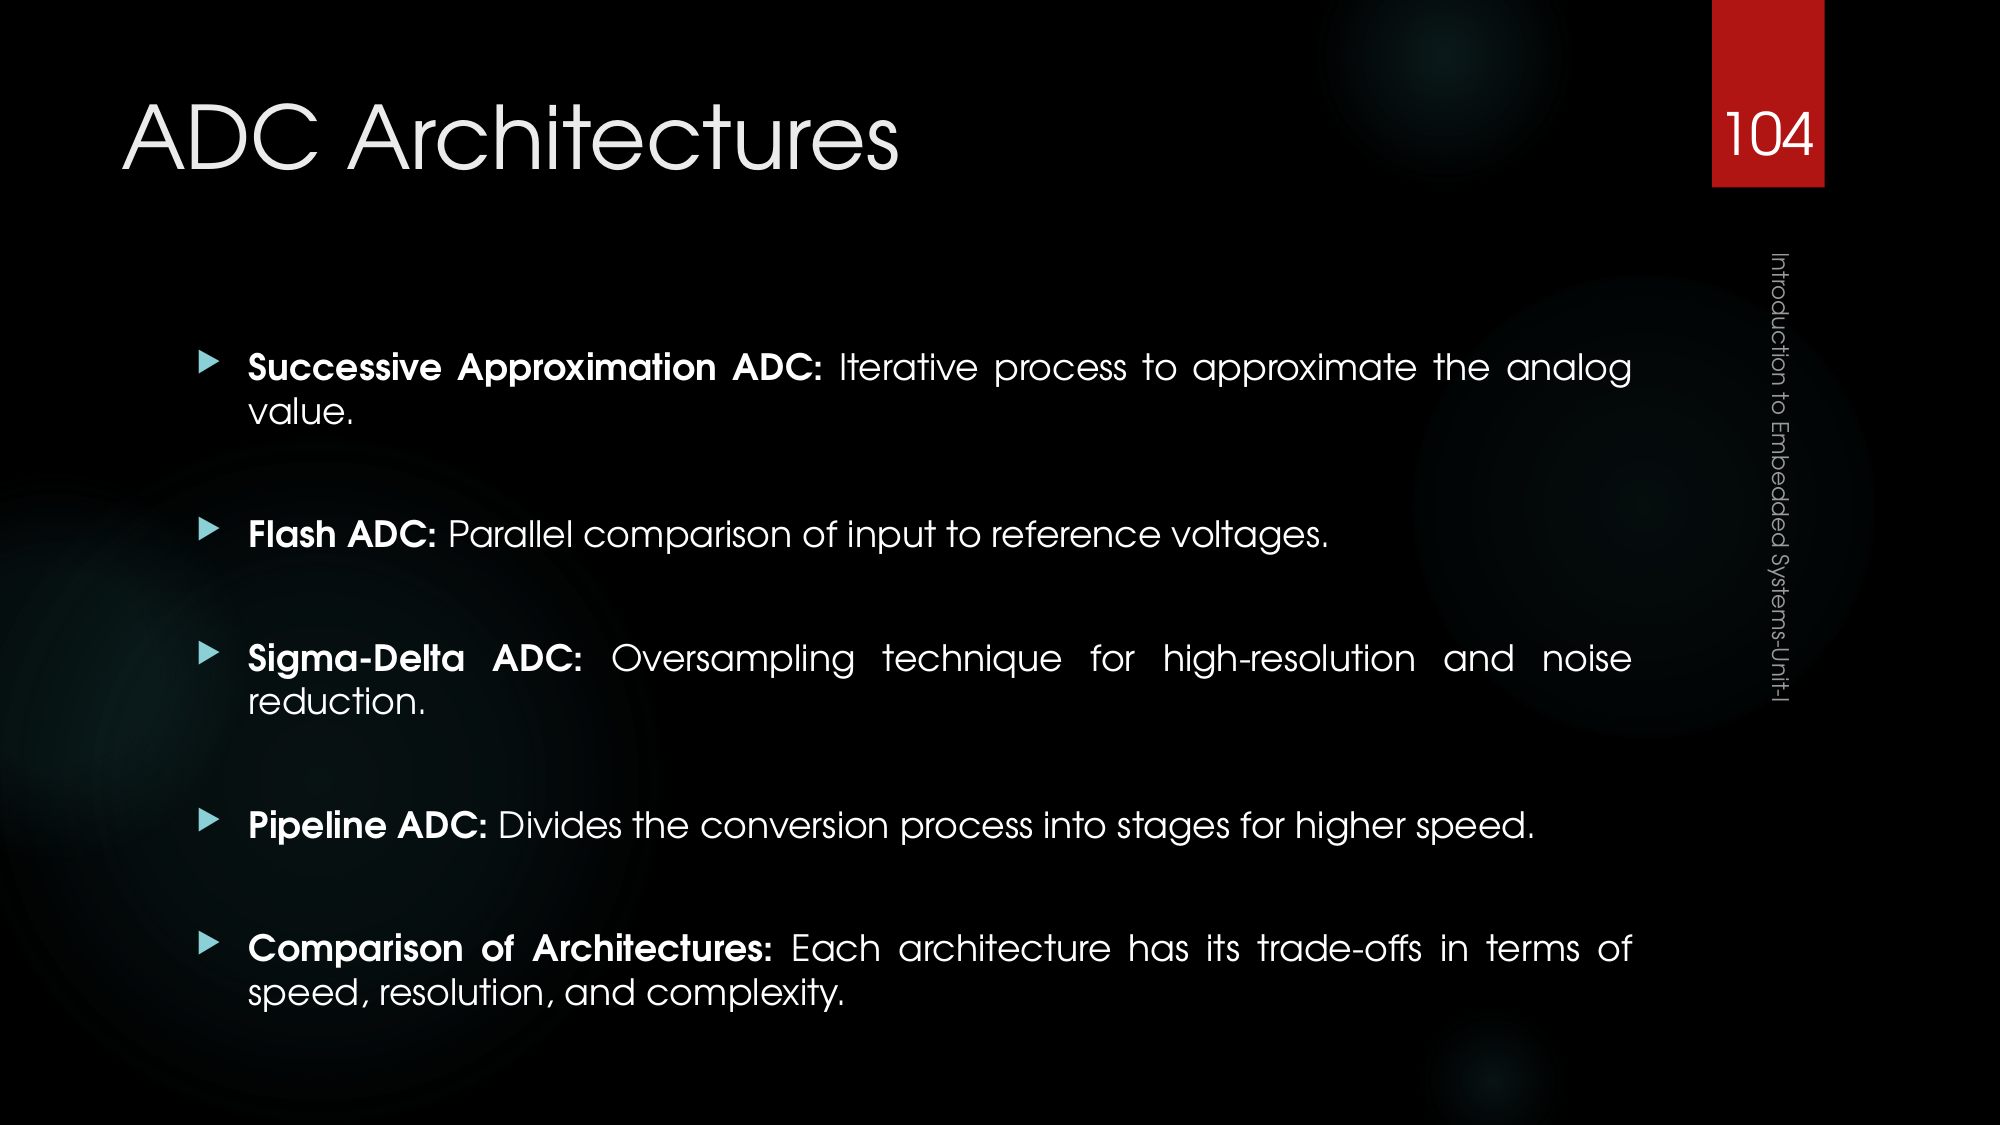

104
# ADC Architectures
Successive Approximation ADC: Iterative process to approximate the analog value.

Flash ADC: Parallel comparison of input to reference voltages.

Sigma-Delta ADC: Oversampling technique for high-resolution and noise reduction.

Pipeline ADC: Divides the conversion process into stages for higher speed.

Comparison of Architectures: Each architecture has its trade-offs in terms of speed, resolution, and complexity.
Introduction to Embedded Systems-Unit-I